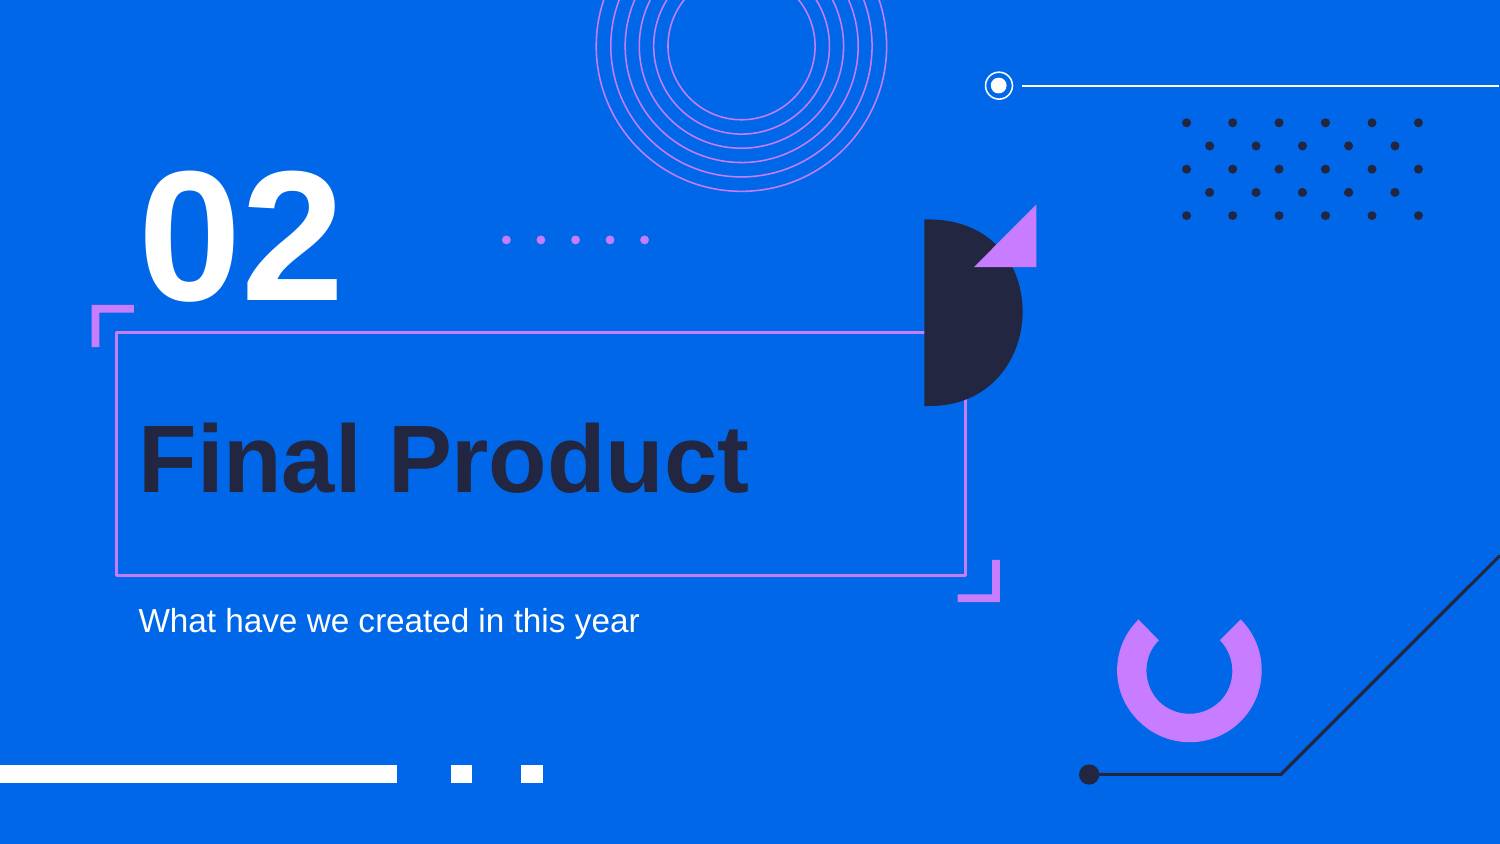

02

# Final Product
What have we created in this year